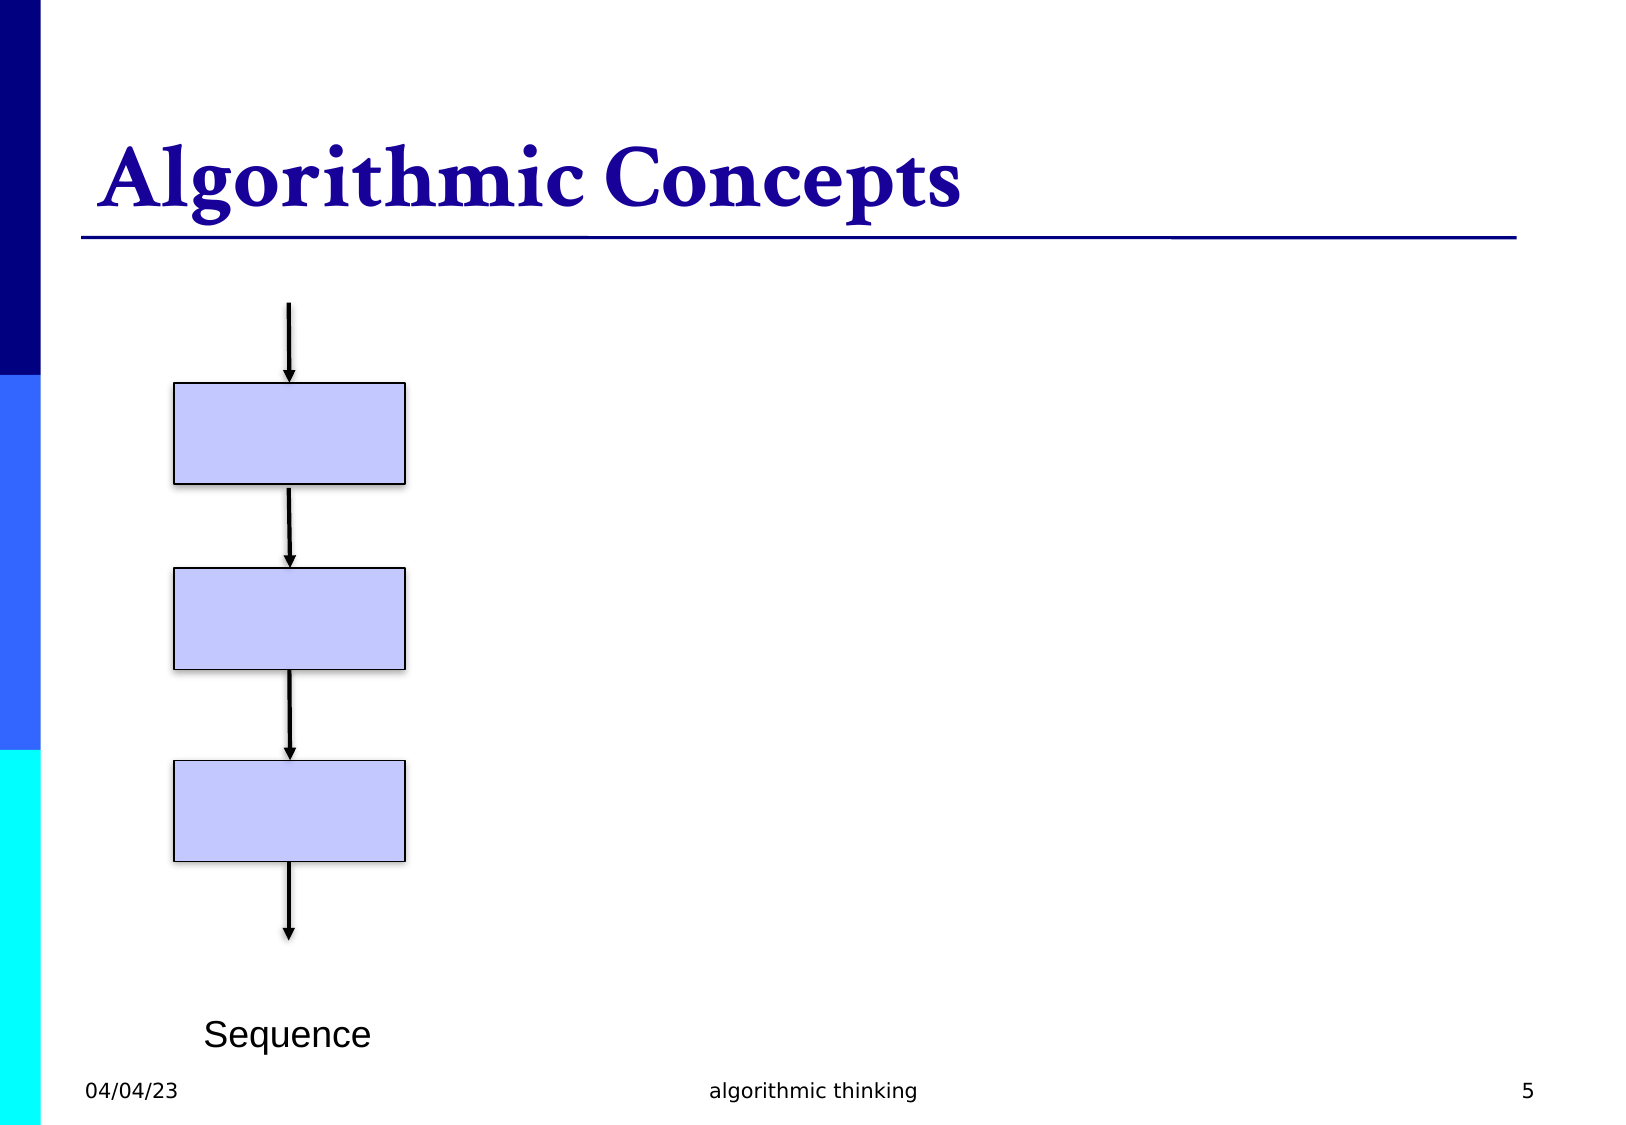

# Algorithmic Concepts

Sequence
04/04/23
algorithmic thinking
5